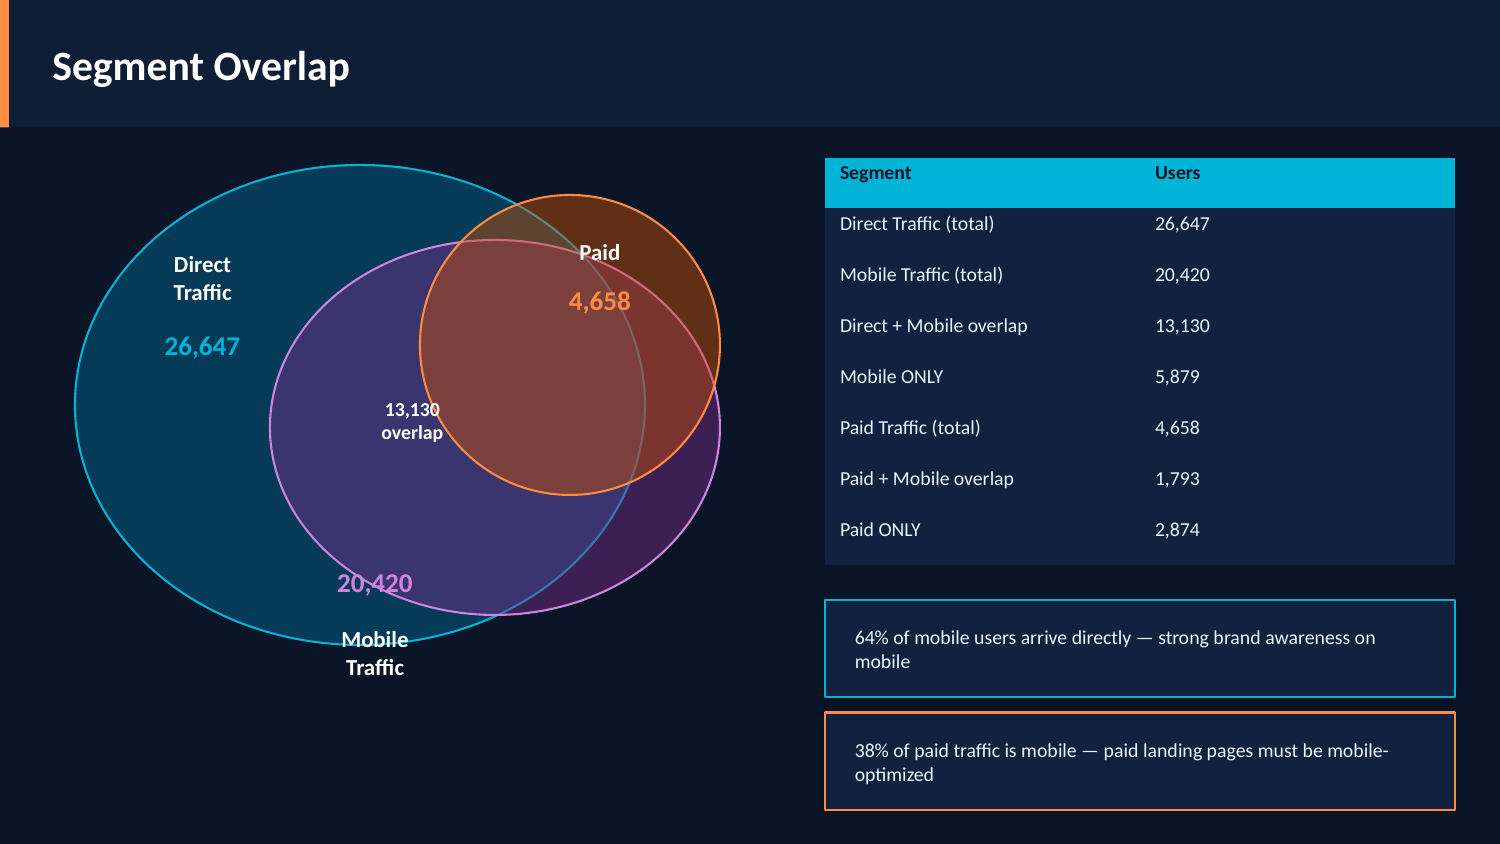

Segment Overlap
| Segment | Users |
| --- | --- |
| Direct Traffic (total) | 26,647 |
| Mobile Traffic (total) | 20,420 |
| Direct + Mobile overlap | 13,130 |
| Mobile ONLY | 5,879 |
| Paid Traffic (total) | 4,658 |
| Paid + Mobile overlap | 1,793 |
| Paid ONLY | 2,874 |

Direct
Traffic
Paid

4,658
26,647
13,130
overlap
20,420
Mobile
Traffic

64% of mobile users arrive directly — strong brand awareness on mobile

38% of paid traffic is mobile — paid landing pages must be mobile-optimized